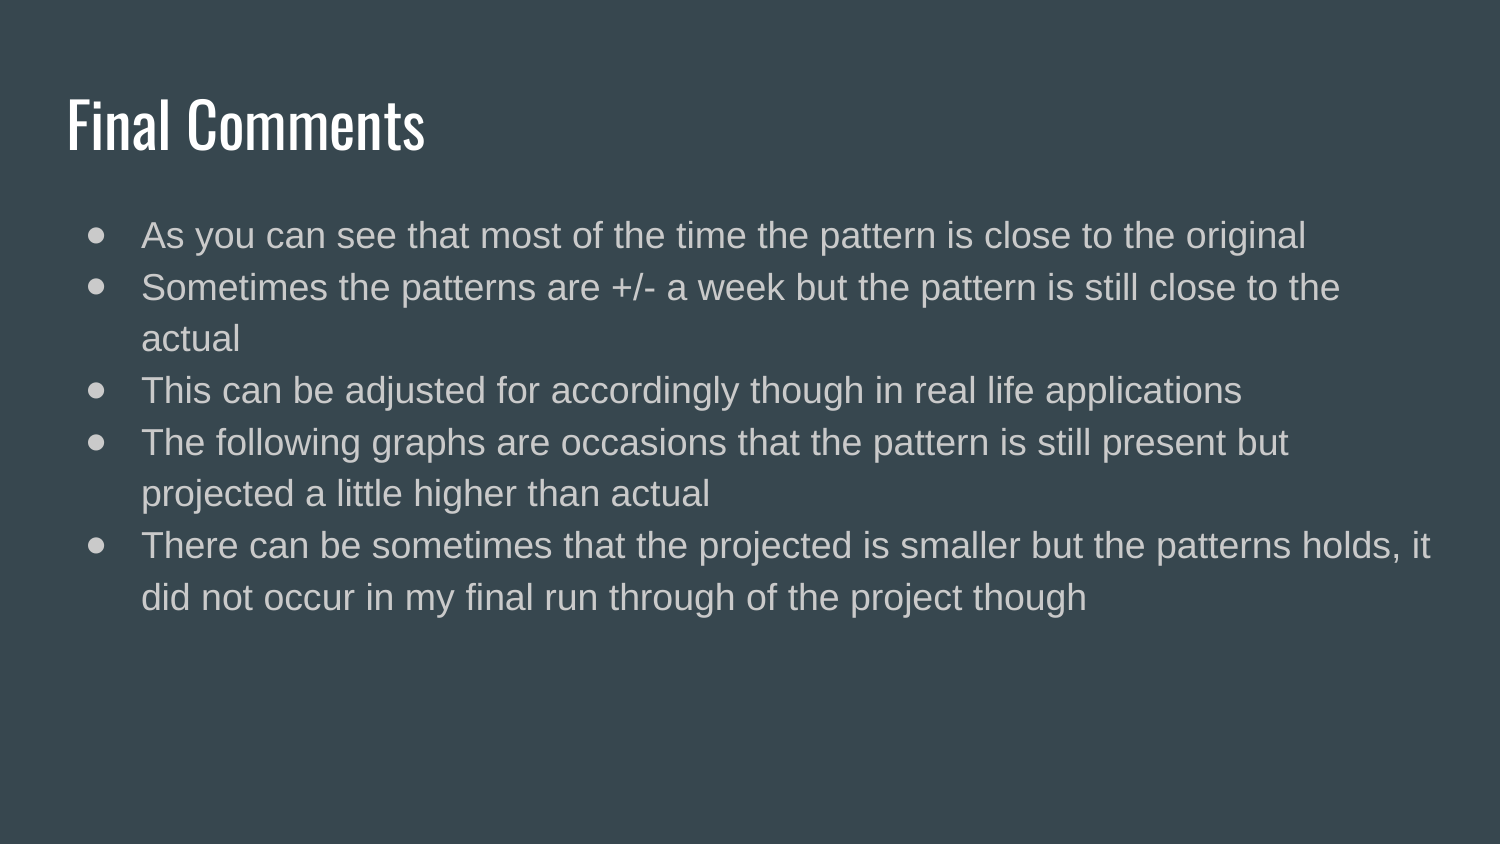

# Final Comments
As you can see that most of the time the pattern is close to the original
Sometimes the patterns are +/- a week but the pattern is still close to the actual
This can be adjusted for accordingly though in real life applications
The following graphs are occasions that the pattern is still present but projected a little higher than actual
There can be sometimes that the projected is smaller but the patterns holds, it did not occur in my final run through of the project though